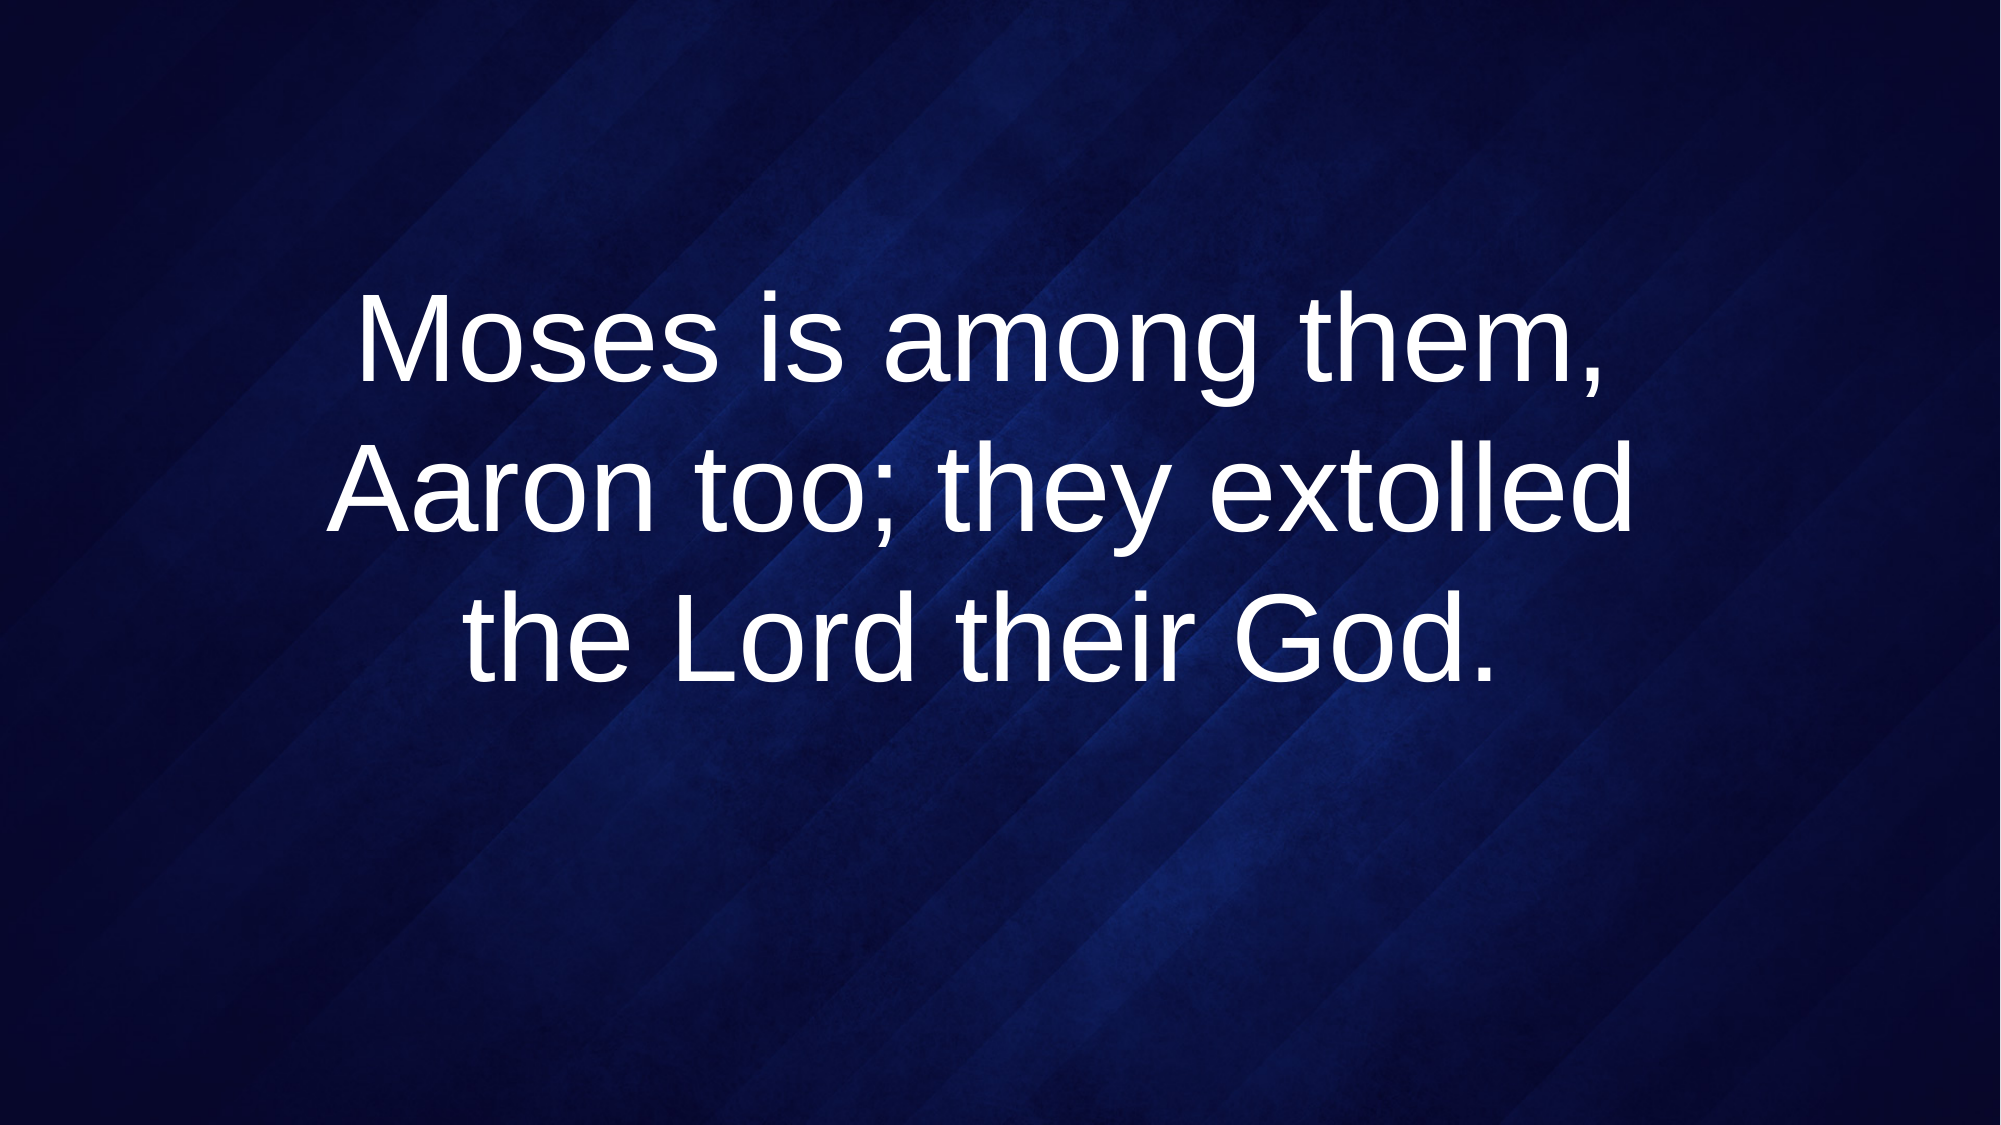

# Moses is among them, Aaron too; they extolled the Lord their God.